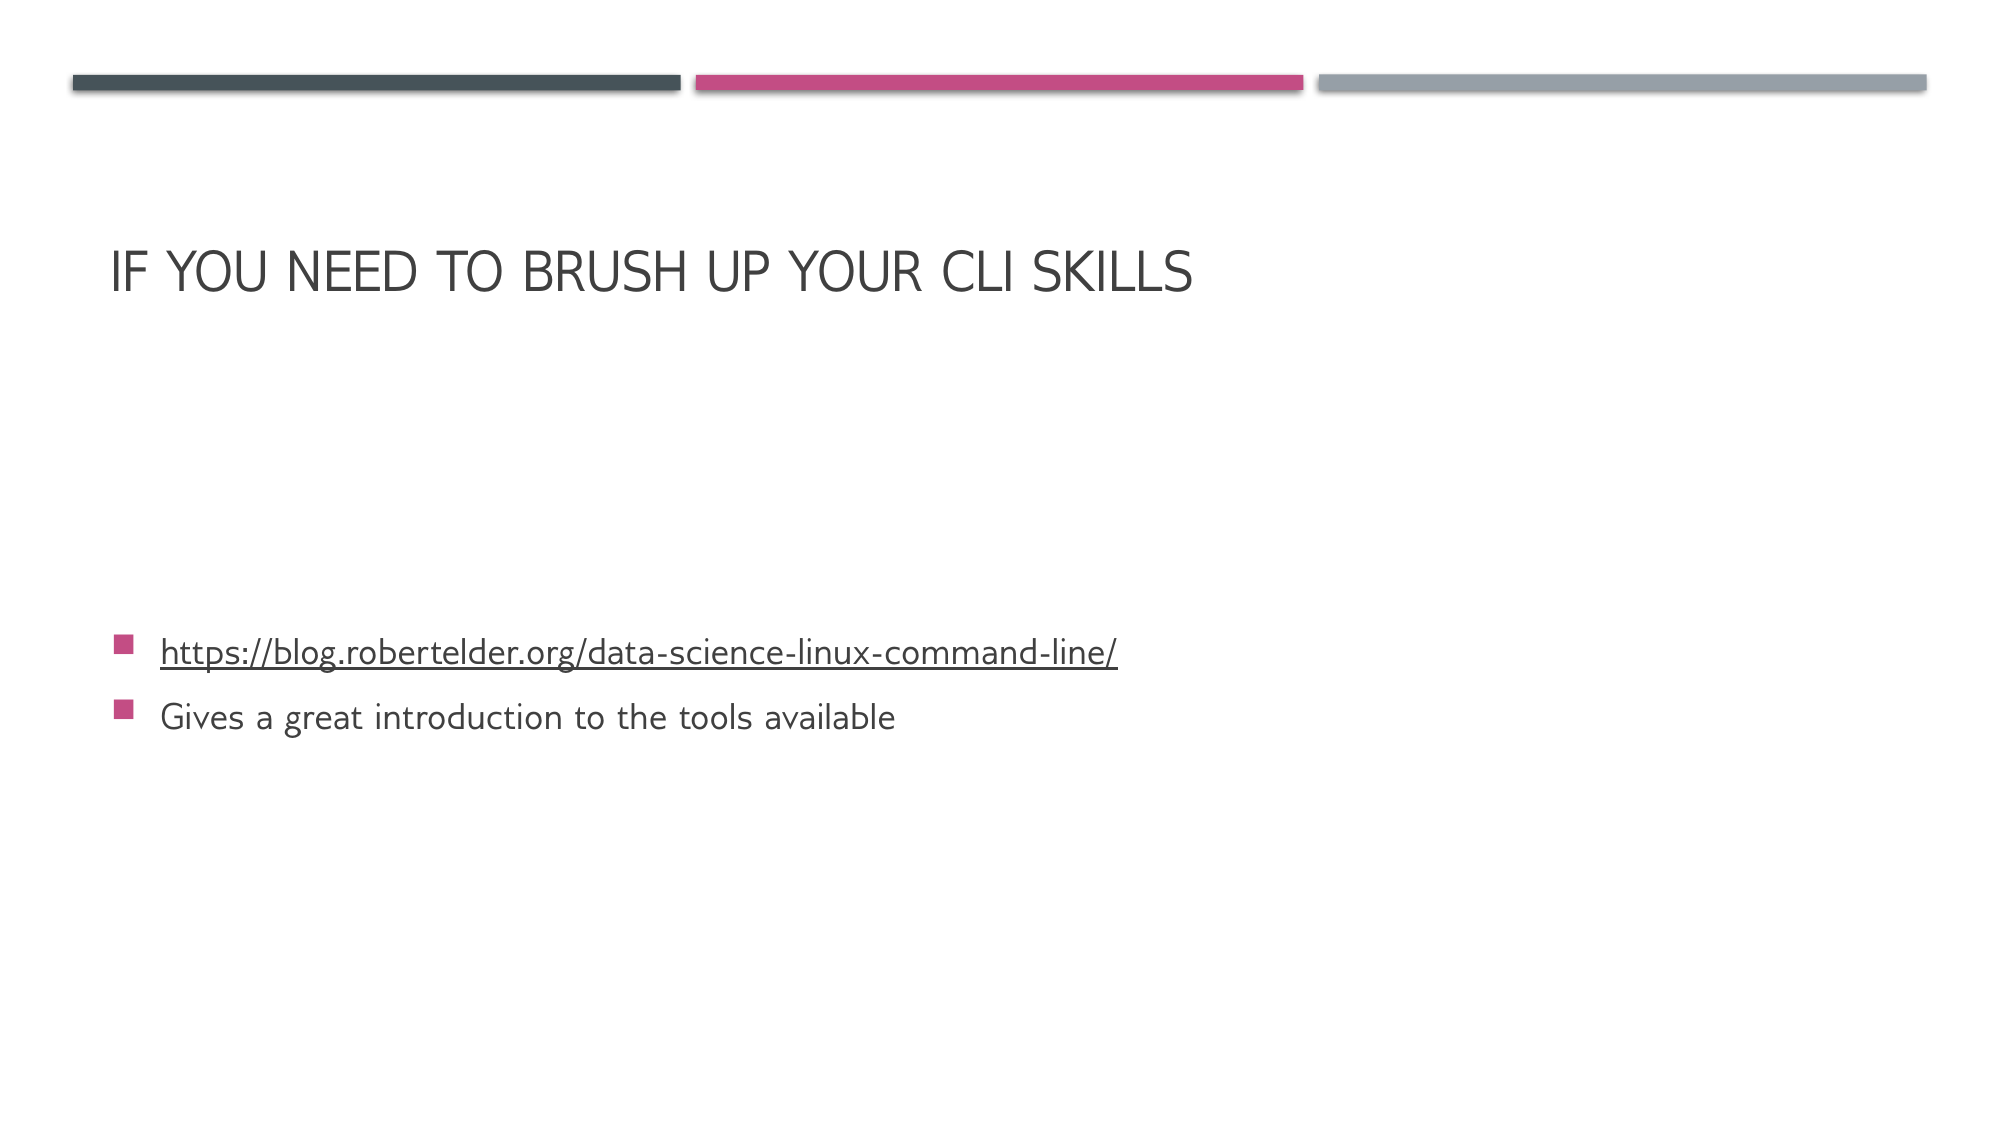

# If you need to brush up your CLI skills
https://blog.robertelder.org/data-science-linux-command-line/
Gives a great introduction to the tools available